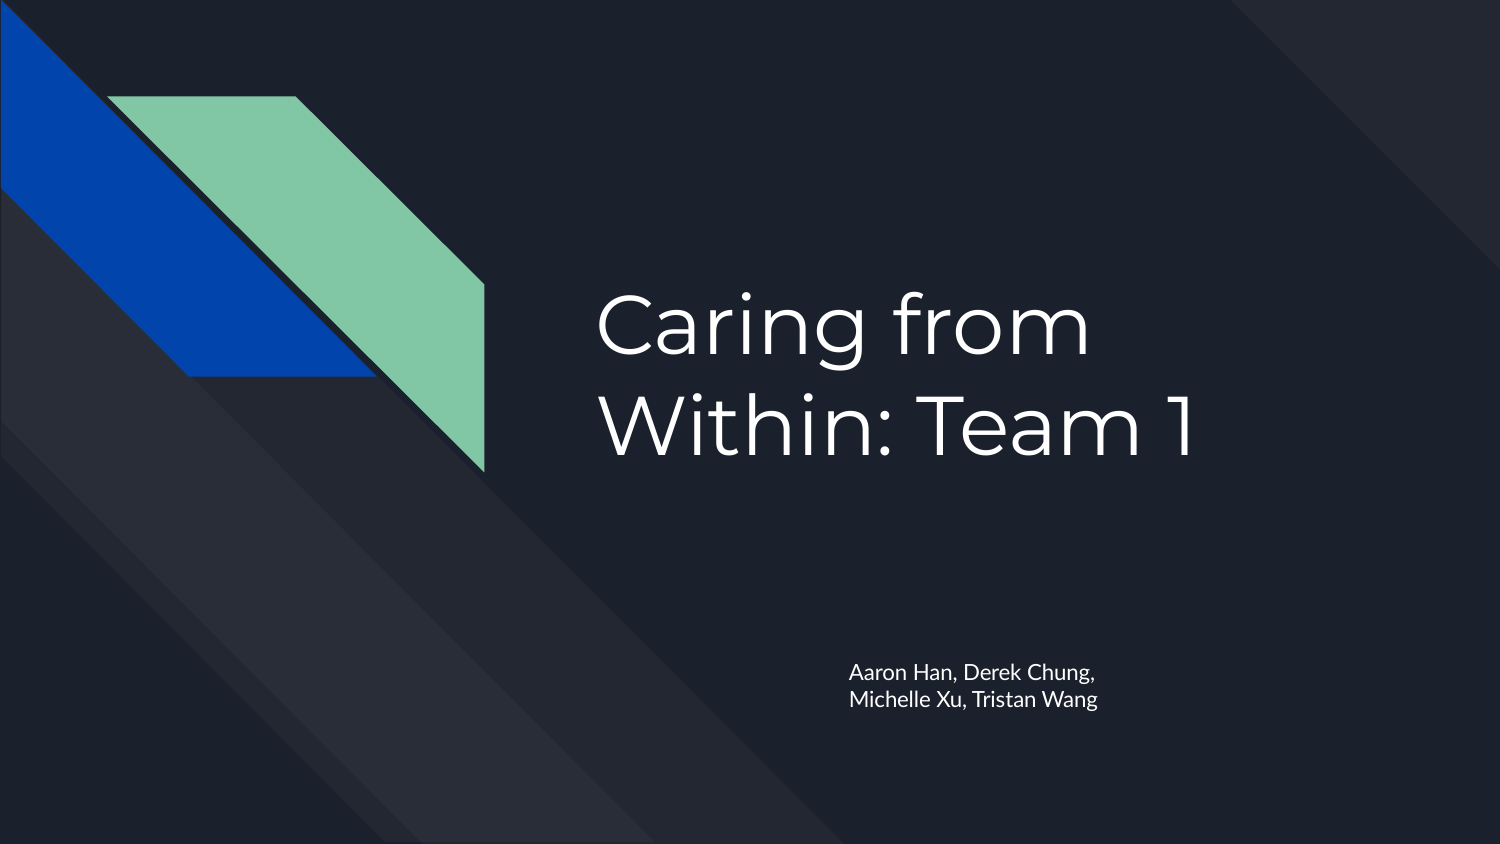

# Caring from Within: Team 1
Aaron Han, Derek Chung,
Michelle Xu, Tristan Wang